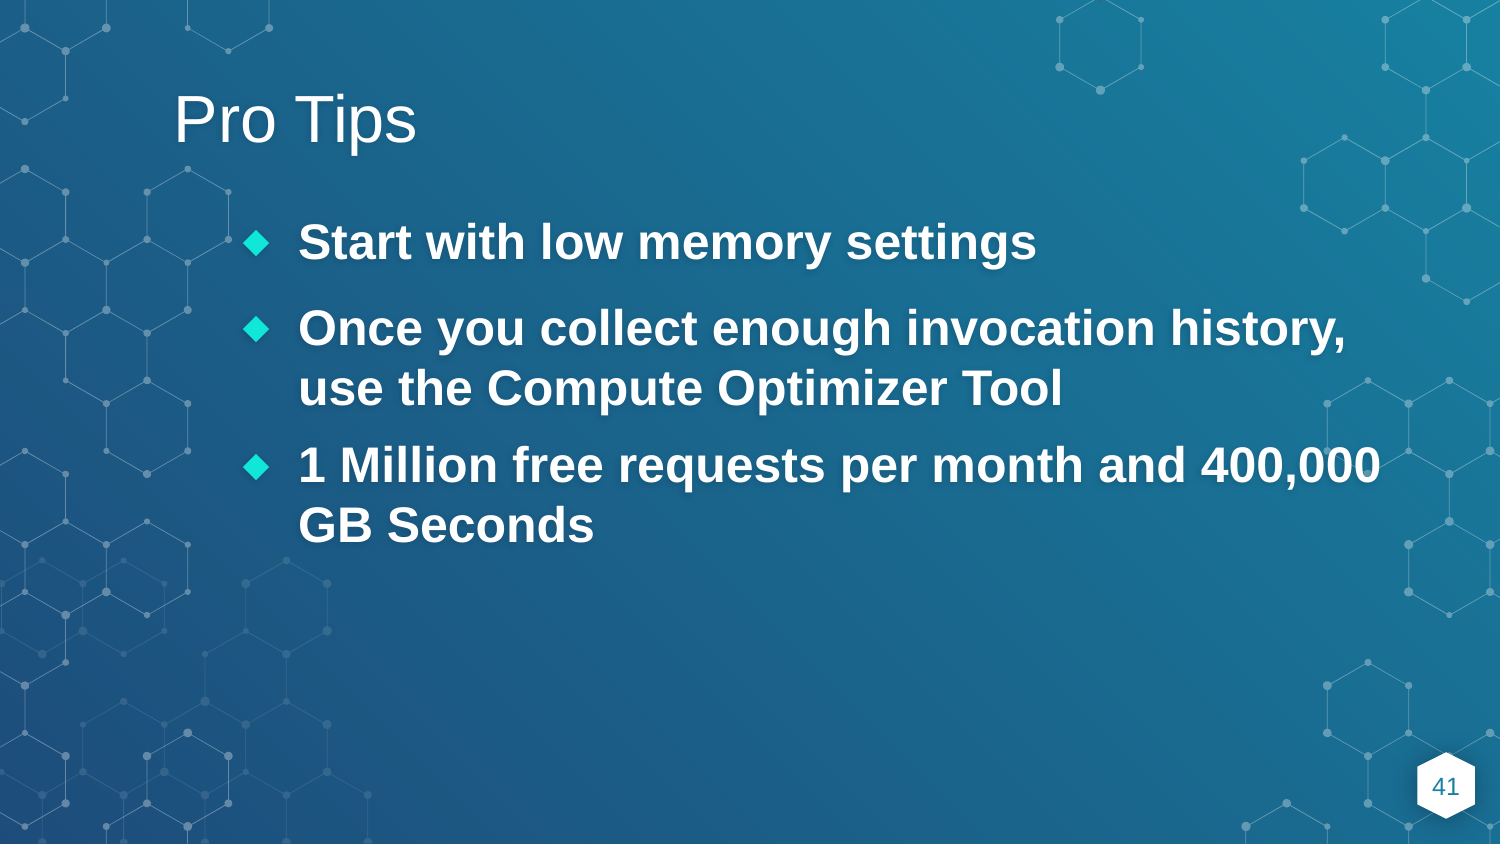

Pro Tips
Start with low memory settings

Once you collect enough invocation history, use the Compute Optimizer Tool
1 Million free requests per month and 400,000 GB Seconds

41